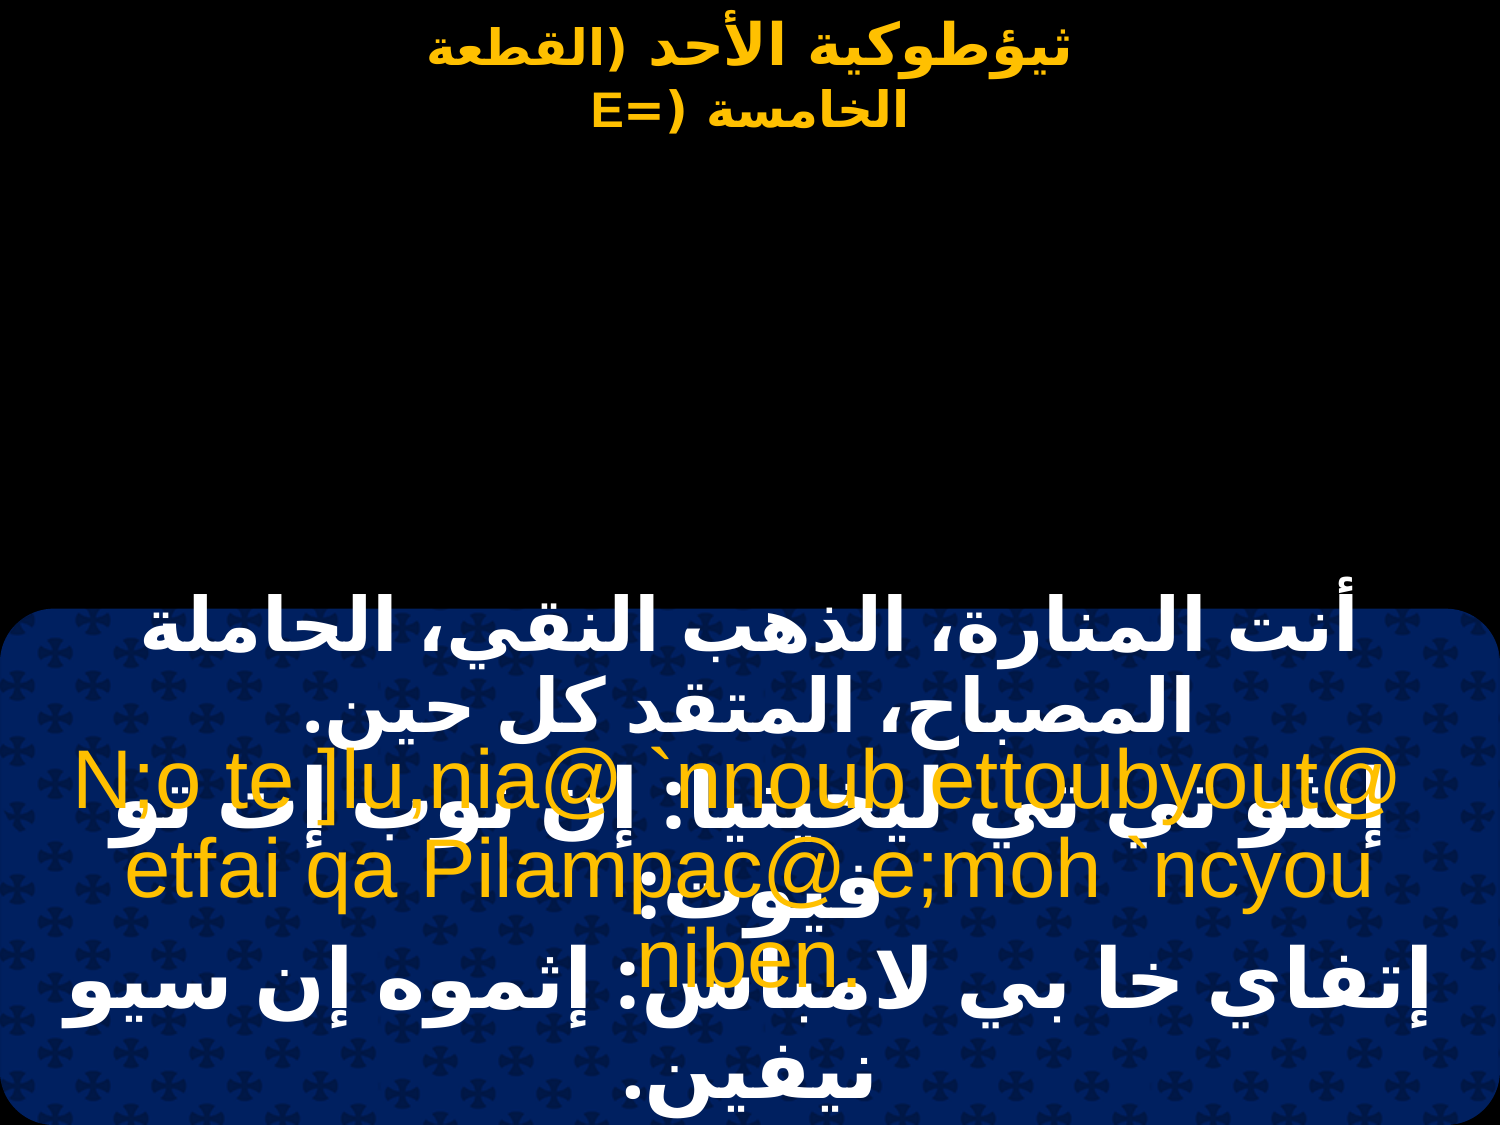

أنت المنارة، الذهب النقي، الحاملة المصباح، المتقد كل حين.
N;o te ]lu,nia@ `nnoub ettoubyout@
etfai qa Pilampac@ e;moh `ncyou niben.
إنثو تي تي ليخينيا: إن نوب إت تو فيوت:
إتفاي خا بي لامباس: إثموه إن سيو نيفين.